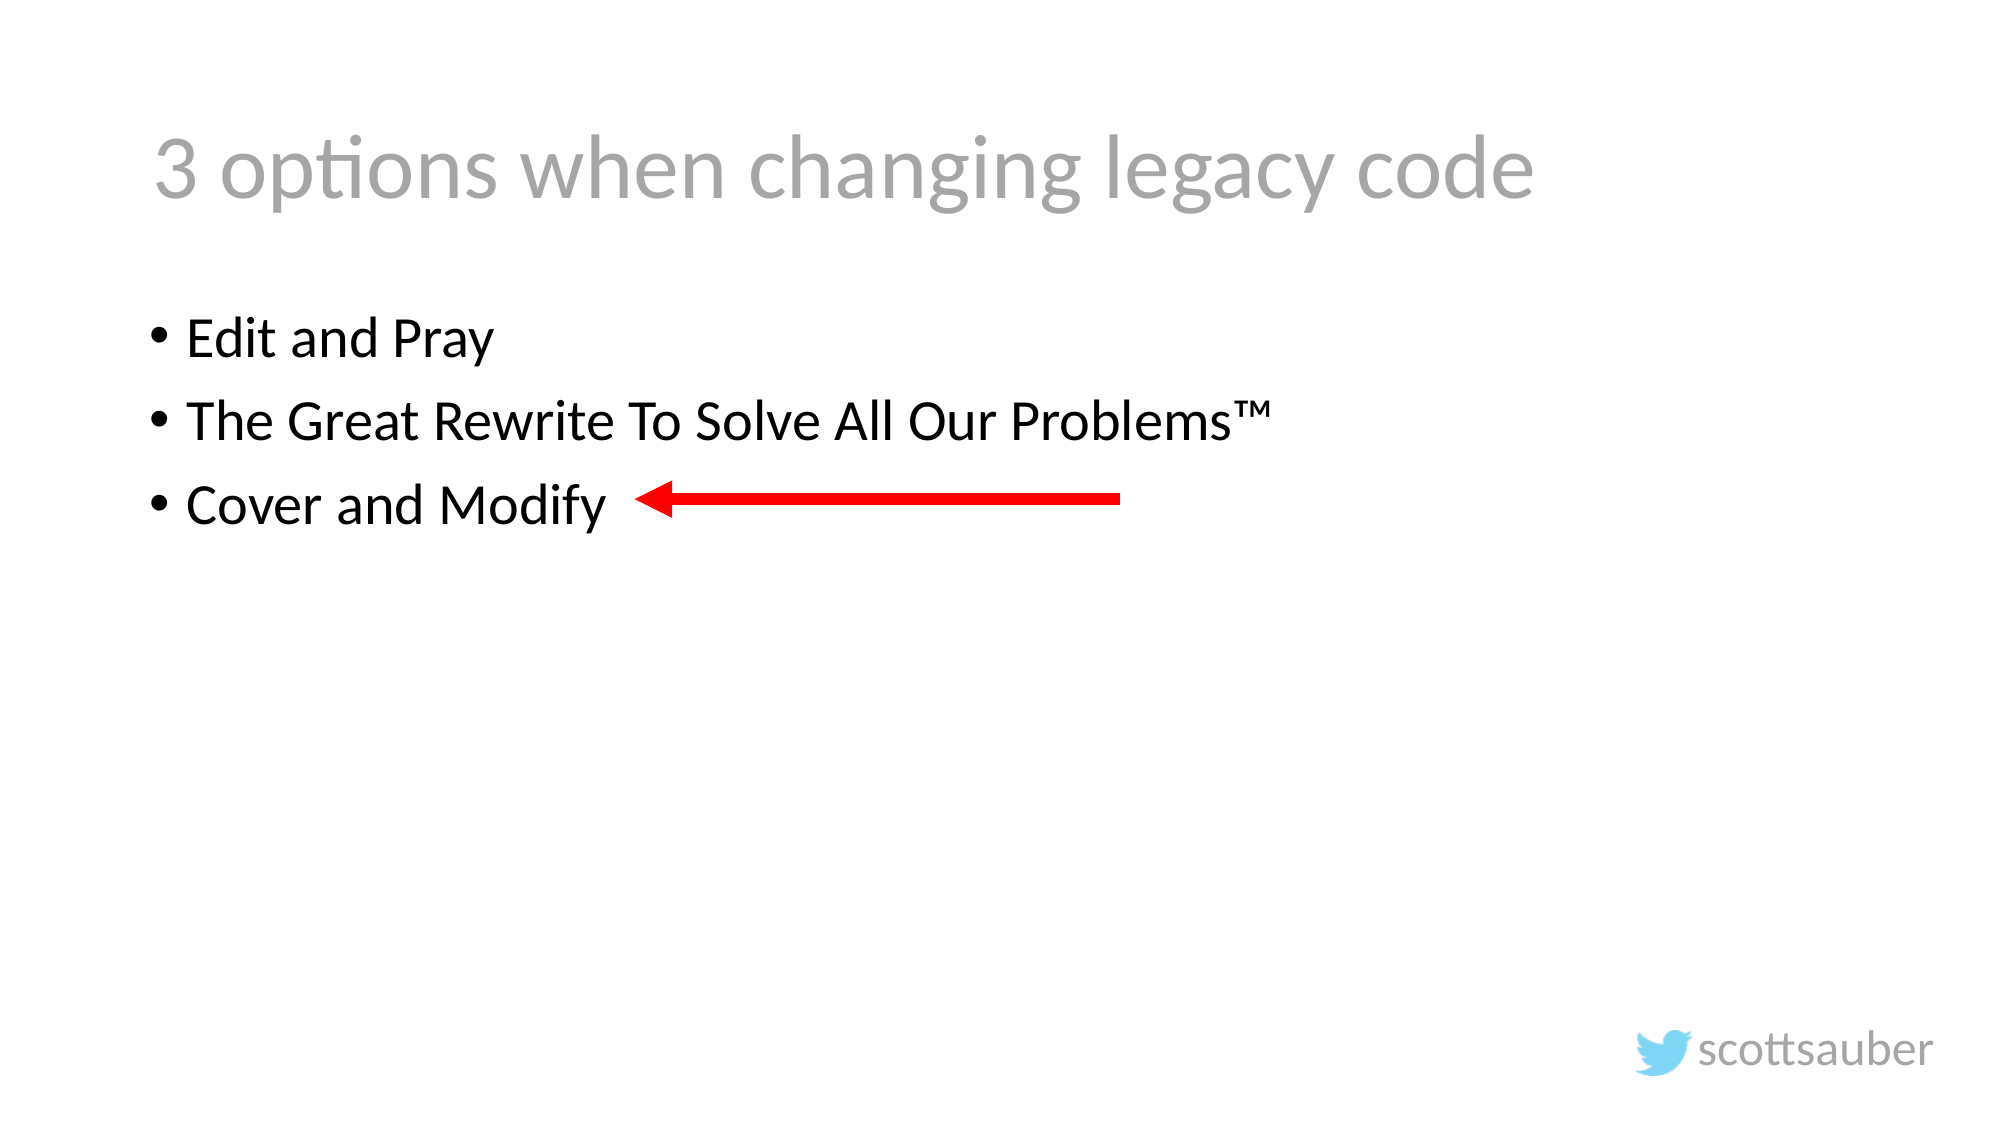

# 3 options when changing legacy code
Edit and Pray
The Great Rewrite To Solve All Our Problems™️
Cover and Modify
scottsauber